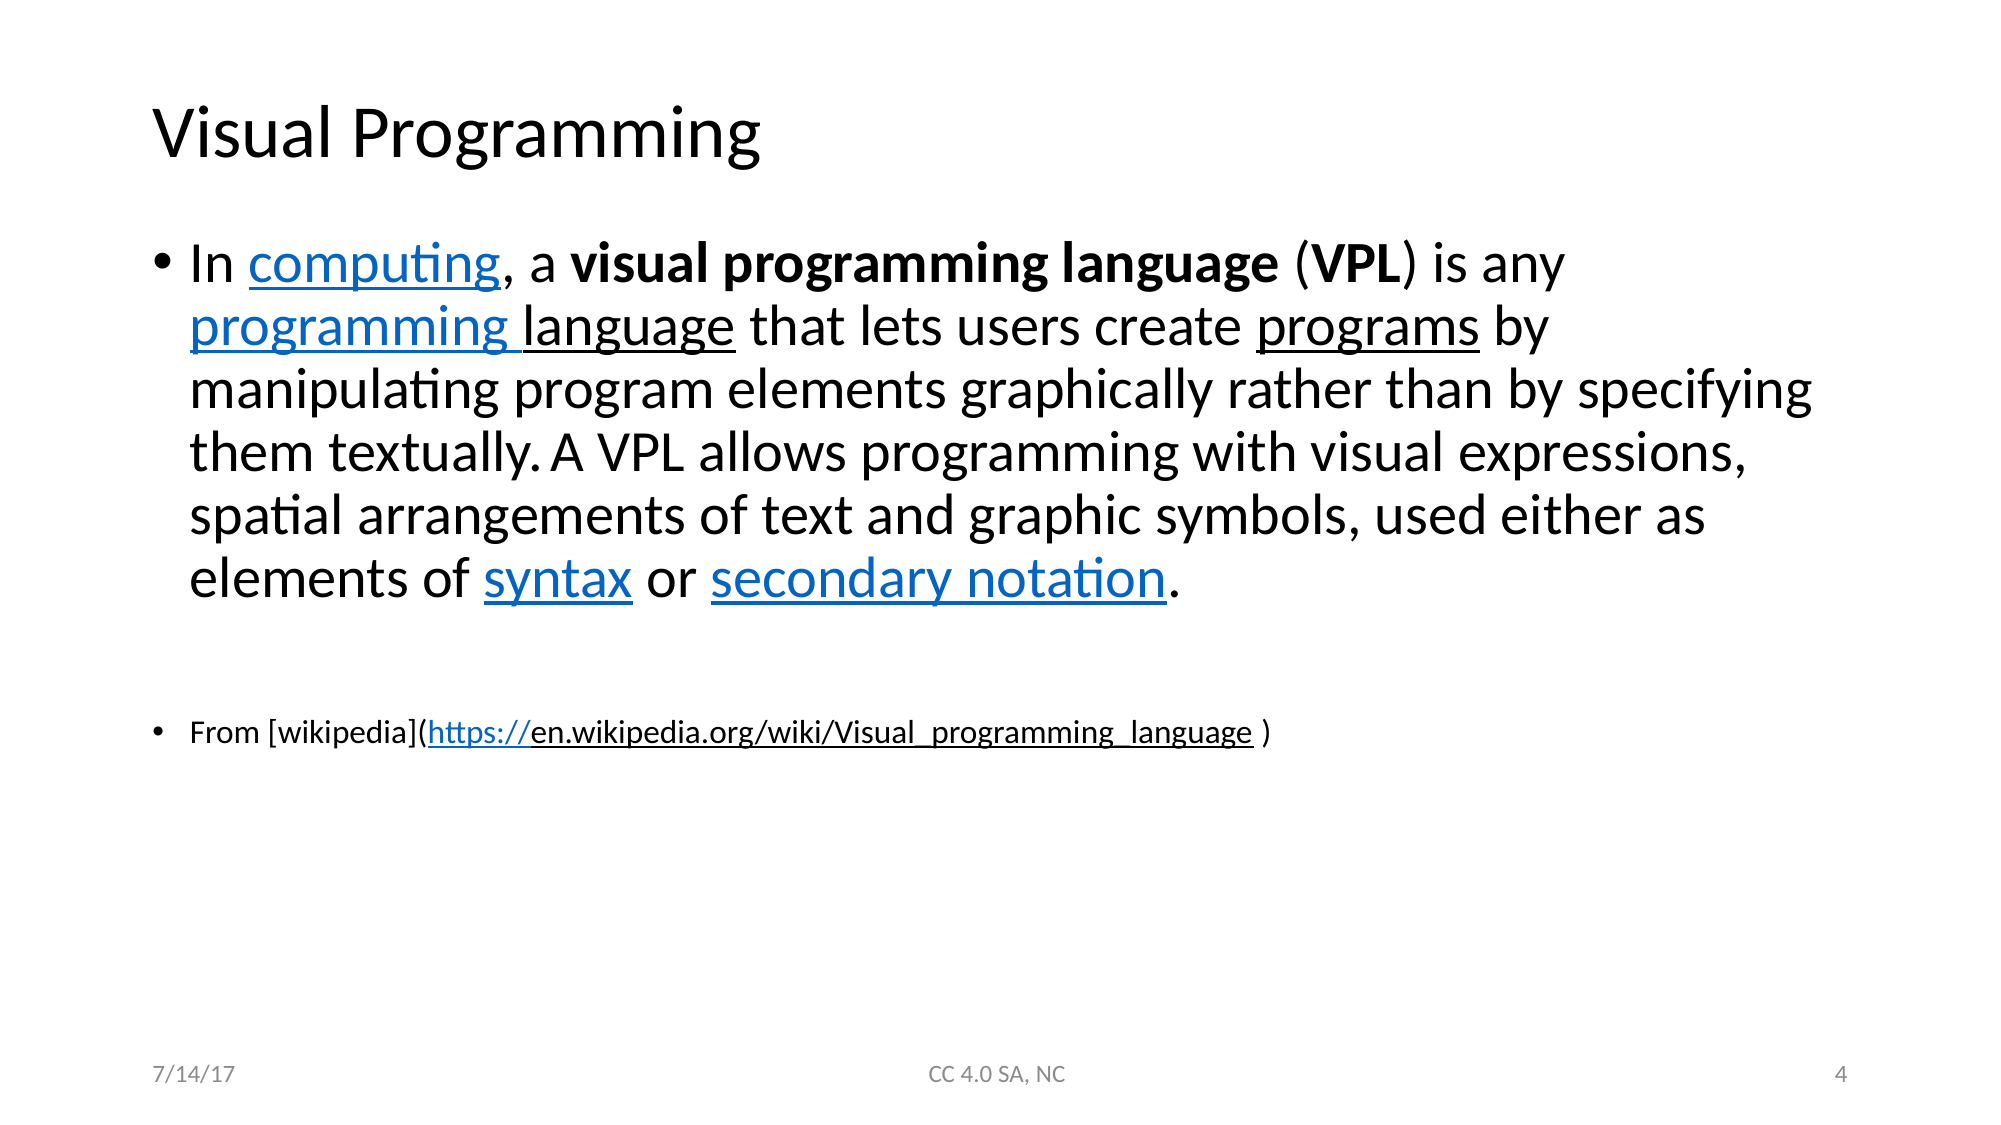

# Visual Programming
In computing, a visual programming language (VPL) is any programming language that lets users create programs by manipulating program elements graphically rather than by specifying them textually. A VPL allows programming with visual expressions, spatial arrangements of text and graphic symbols, used either as elements of syntax or secondary notation.

From [wikipedia](https://en.wikipedia.org/wiki/Visual_programming_language )
7/14/17
CC 4.0 SA, NC
4